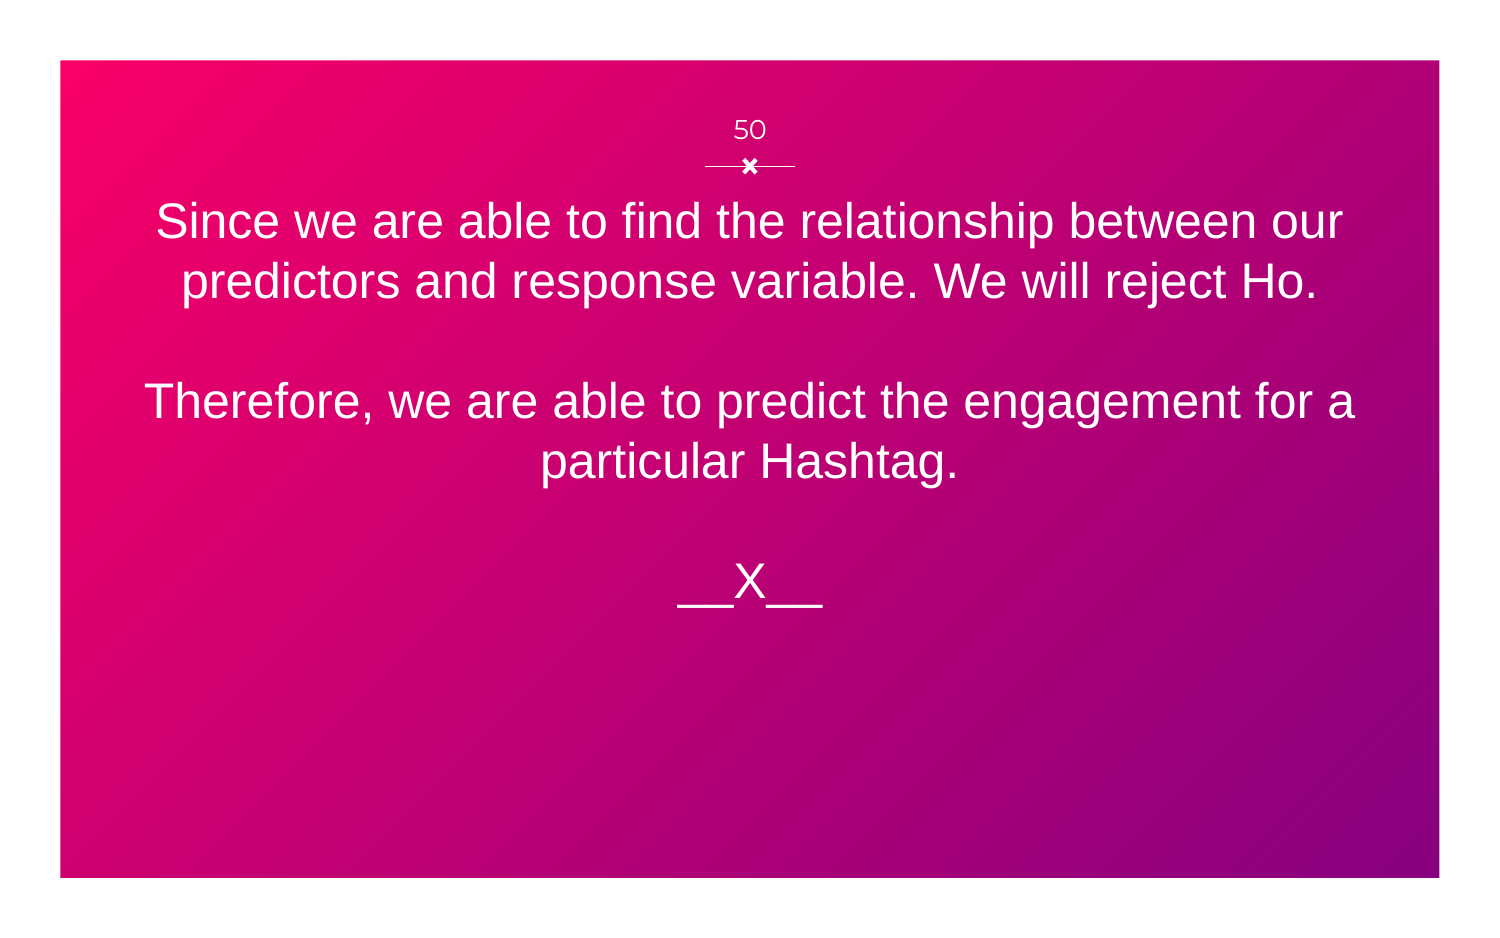

50
# Since we are able to find the relationship between our predictors and response variable. We will reject Ho.

Therefore, we are able to predict the engagement for a particular Hashtag.

__X__